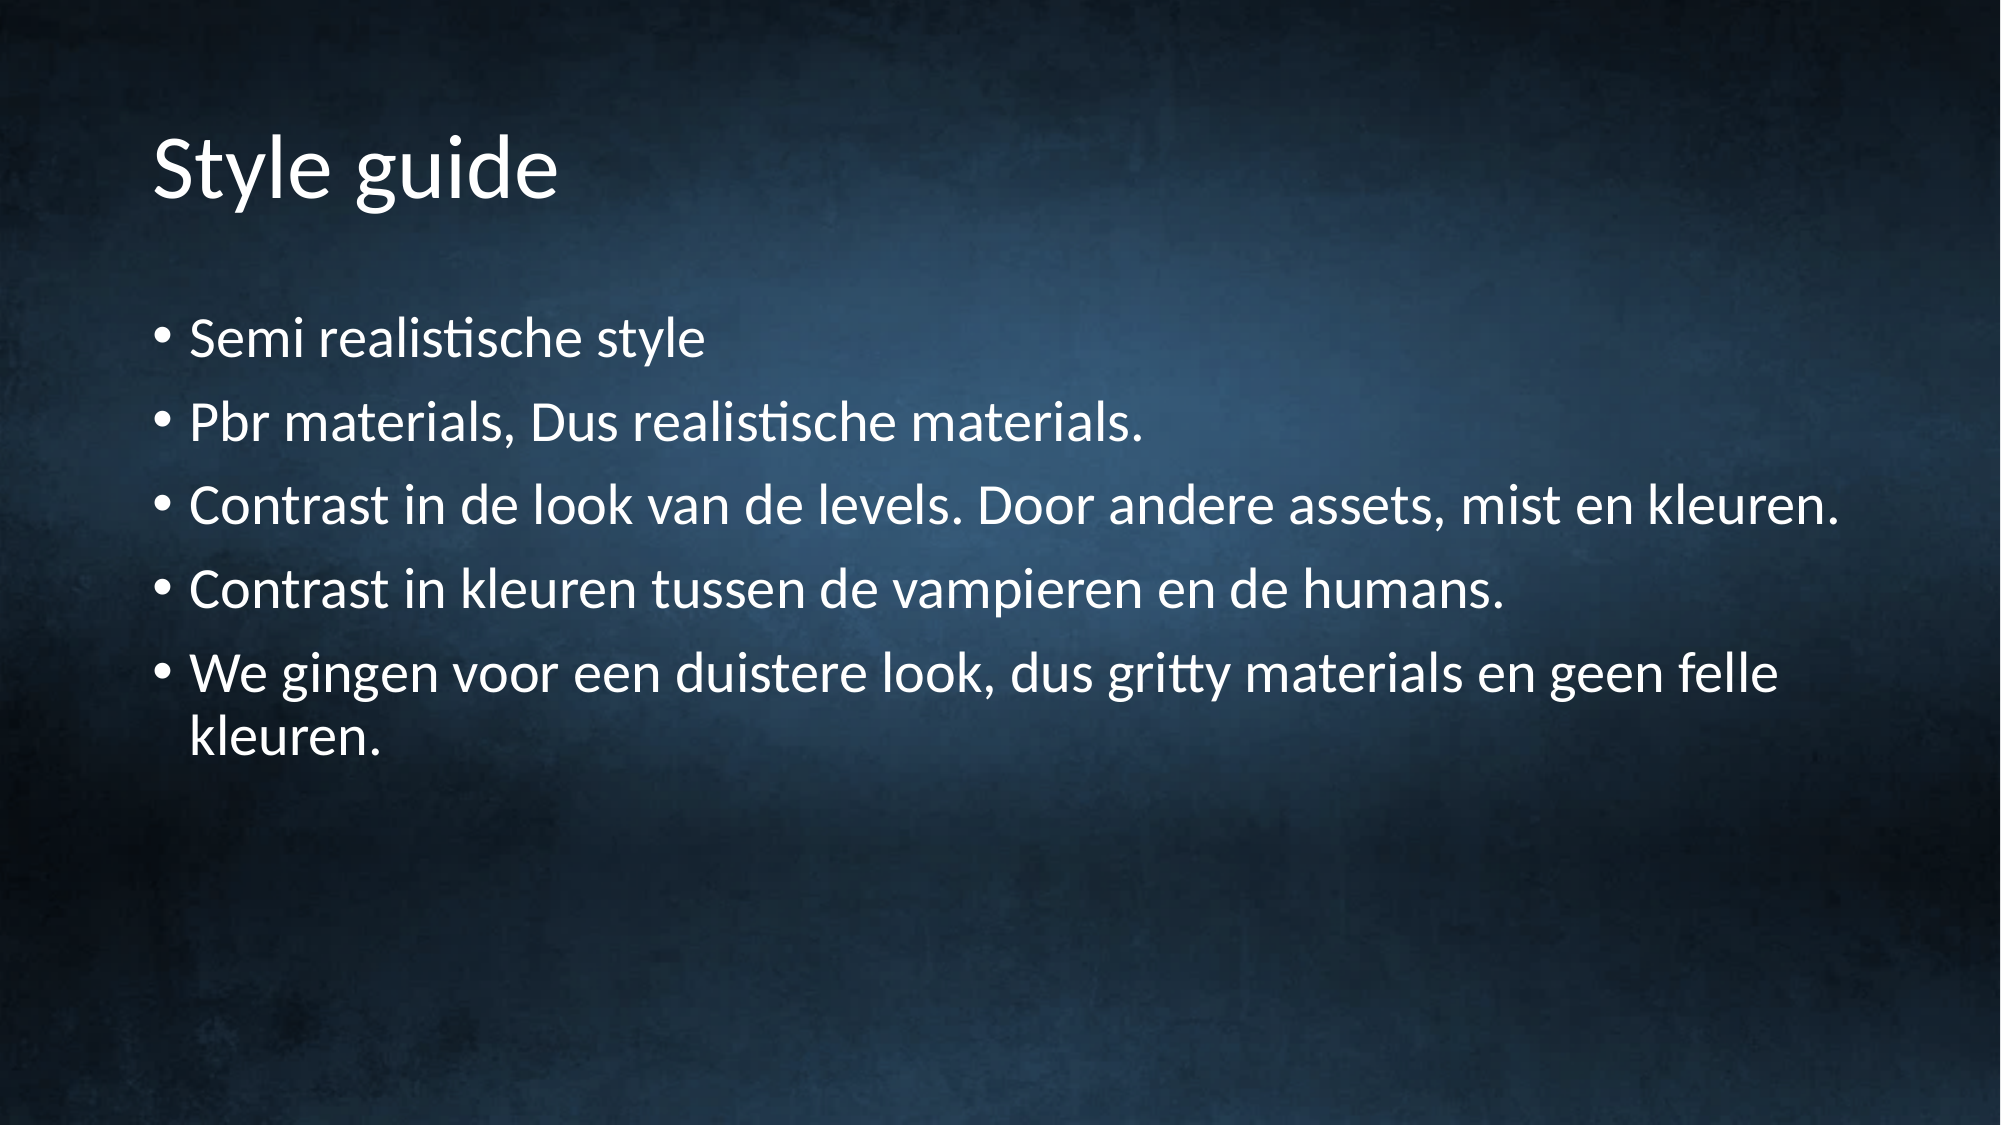

# Style guide
Semi realistische style
Pbr materials, Dus realistische materials.
Contrast in de look van de levels. Door andere assets, mist en kleuren.
Contrast in kleuren tussen de vampieren en de humans.
We gingen voor een duistere look, dus gritty materials en geen felle kleuren.